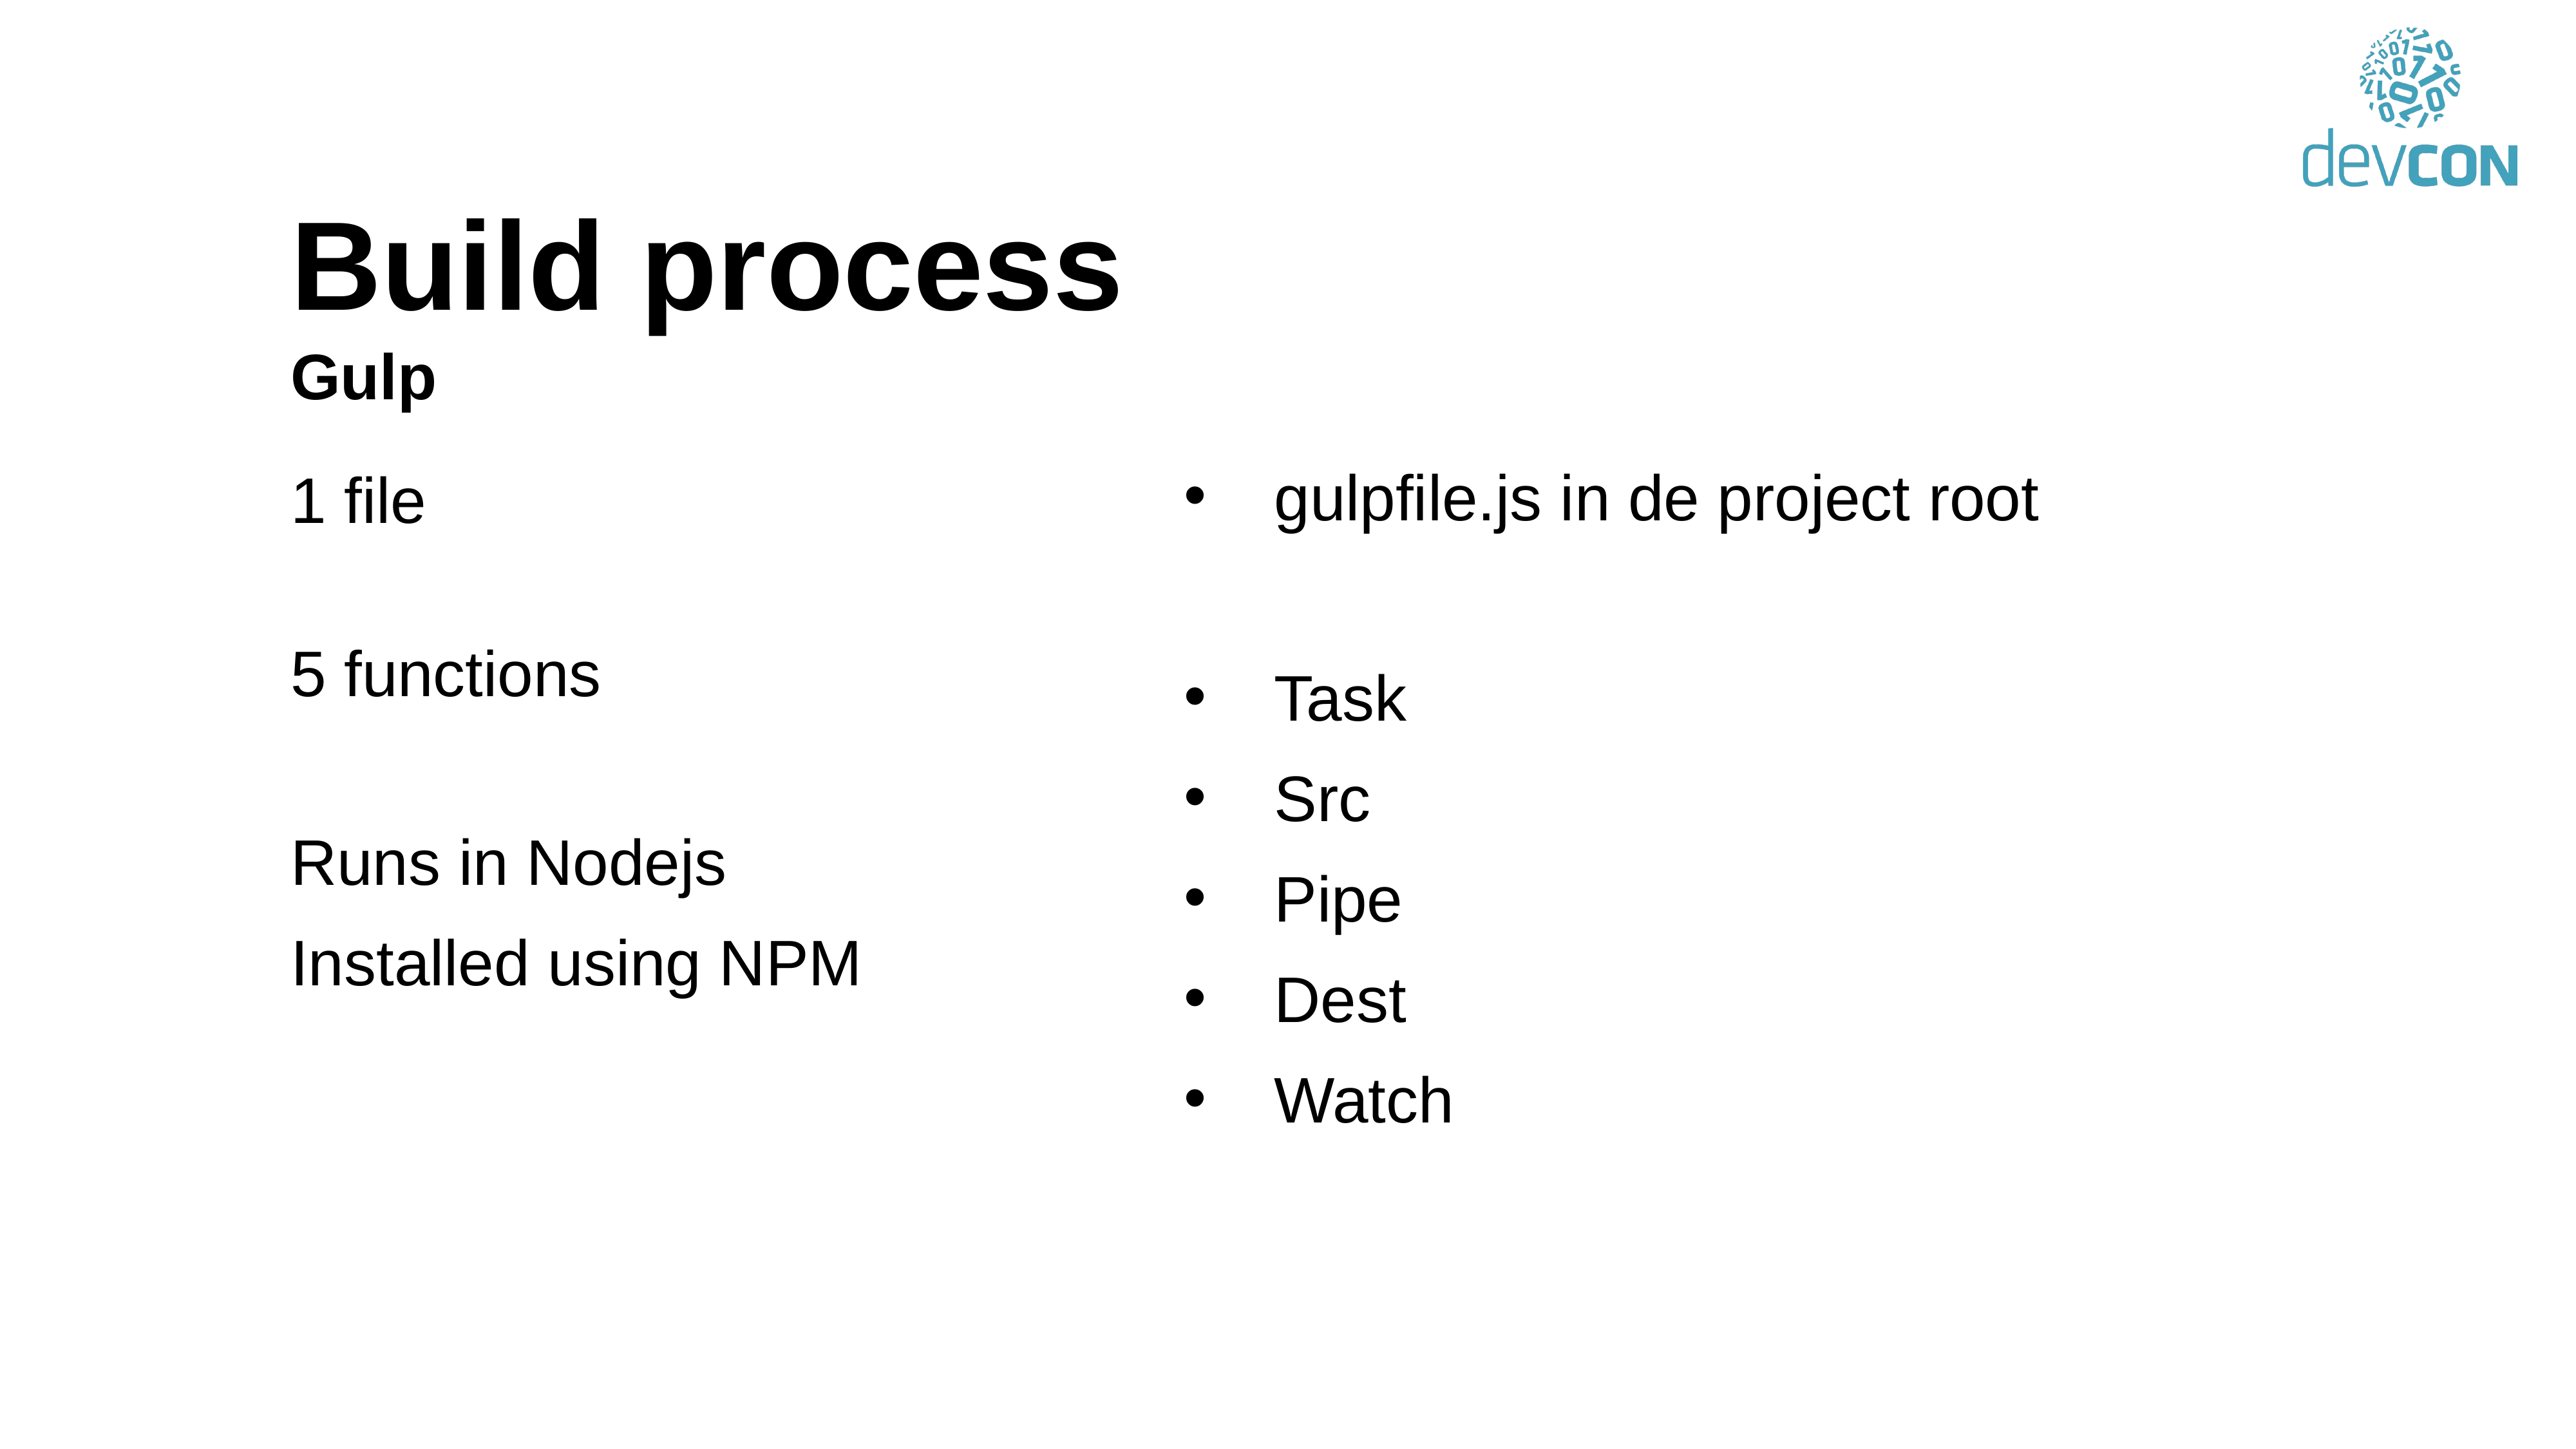

# Build process Gulp
1 file
gulpfile.js in de project root

Task
Src
Pipe
Dest
Watch
5 functions

Runs in Nodejs
Installed using NPM